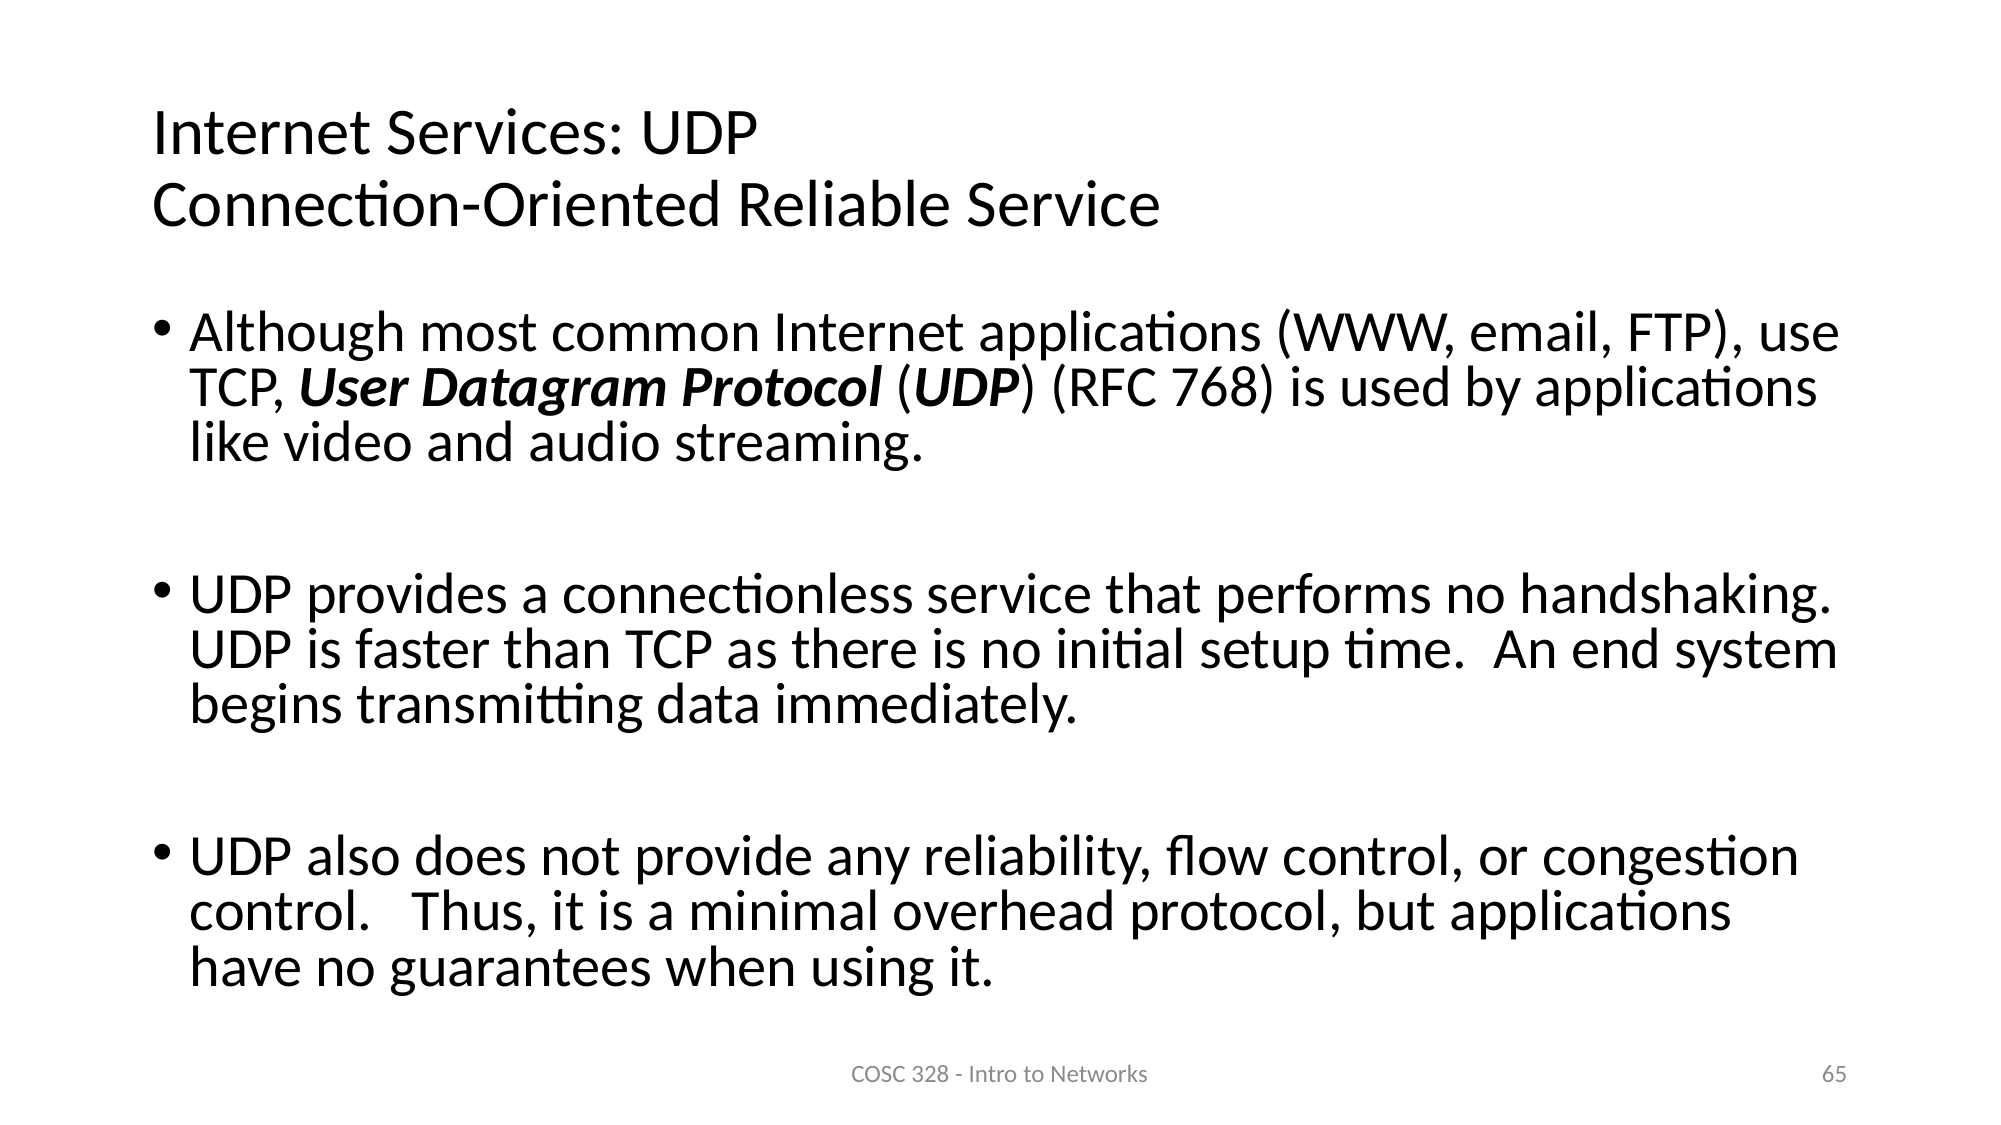

# Internet Services: UDP Connection-Oriented Reliable Service
Although most common Internet applications (WWW, email, FTP), use TCP, User Datagram Protocol (UDP) (RFC 768) is used by applications like video and audio streaming.

UDP provides a connectionless service that performs no handshaking.  UDP is faster than TCP as there is no initial setup time.  An end system begins transmitting data immediately.

UDP also does not provide any reliability, flow control, or congestion control.   Thus, it is a minimal overhead protocol, but applications have no guarantees when using it.
COSC 328 - Intro to Networks
65